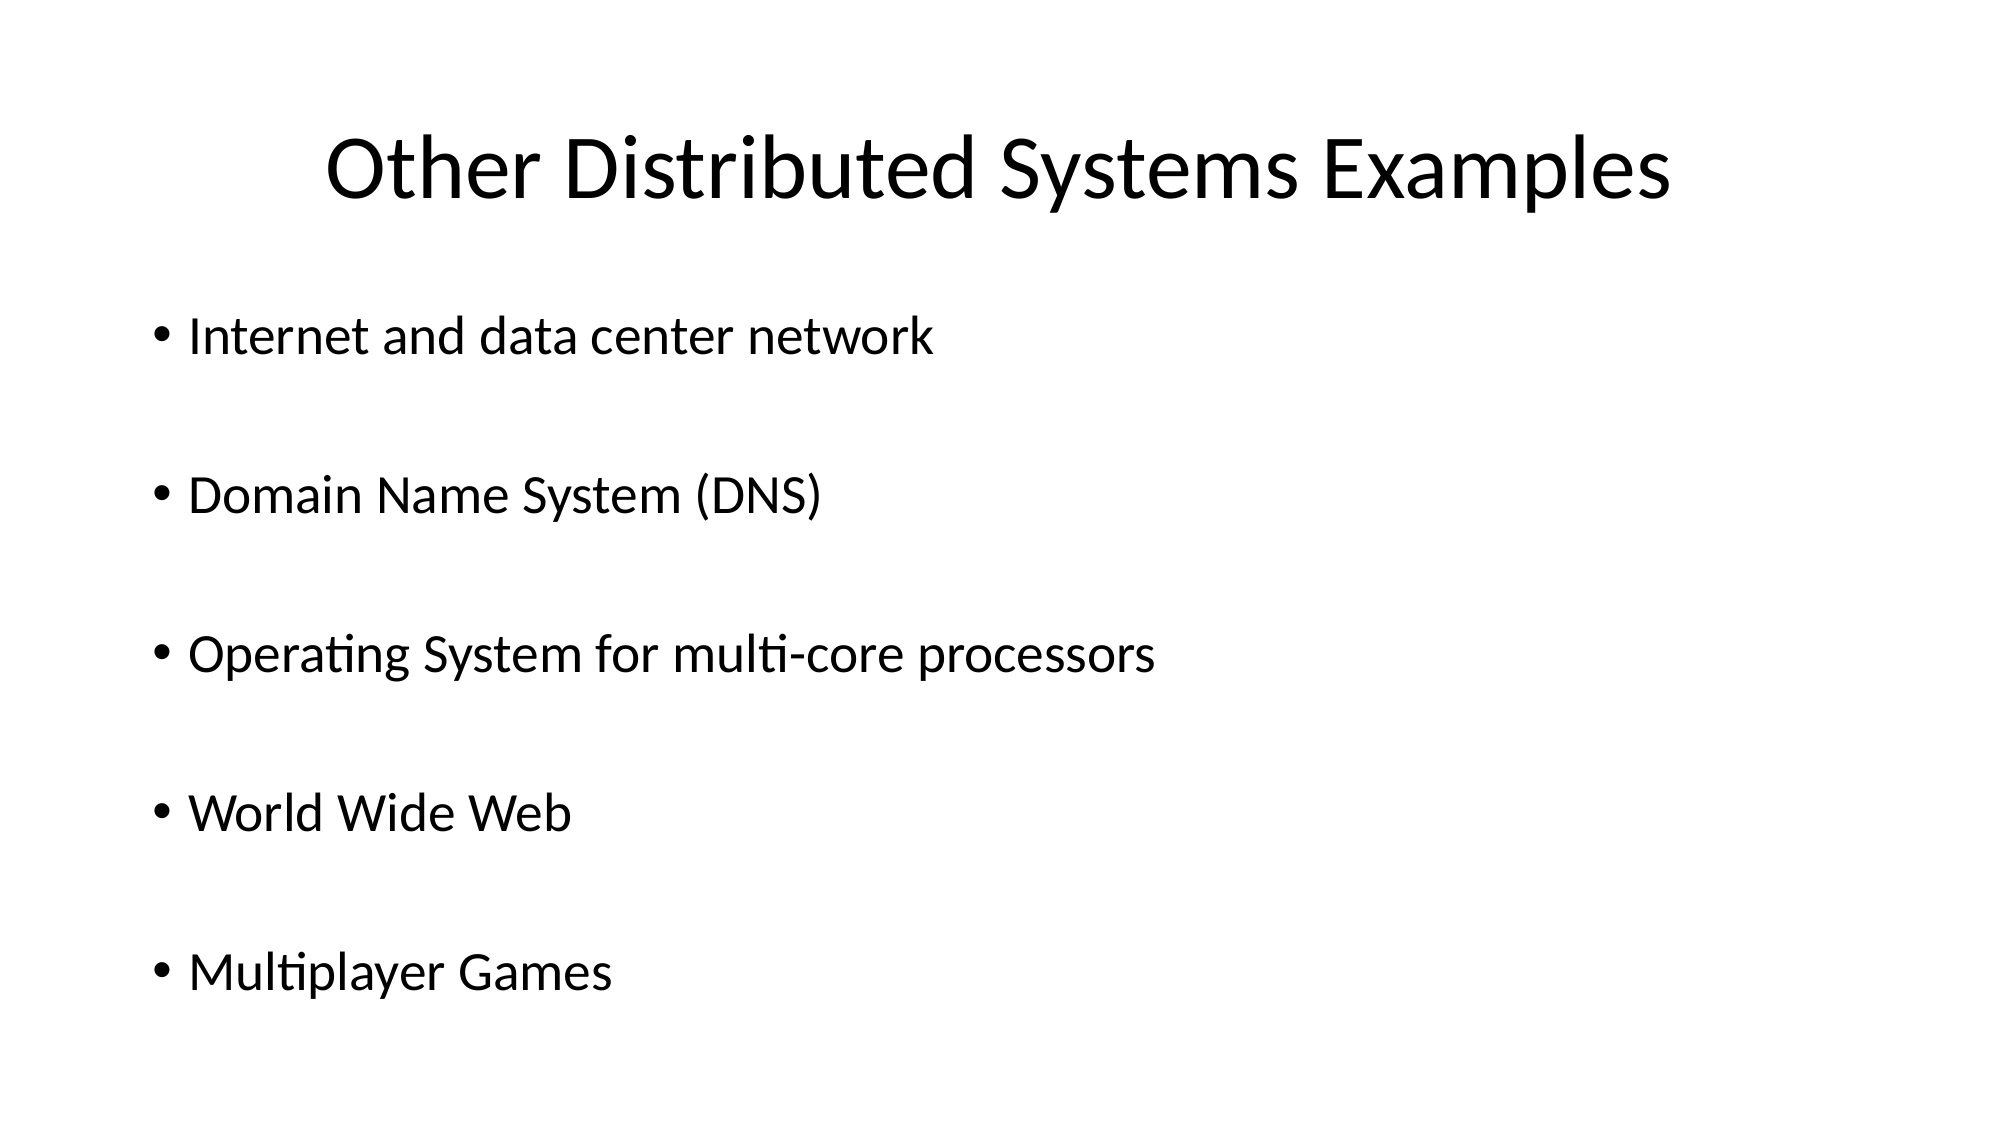

# Other Distributed Systems Examples
Internet and data center network

Domain Name System (DNS)

Operating System for multi-core processors

World Wide Web

Multiplayer Games